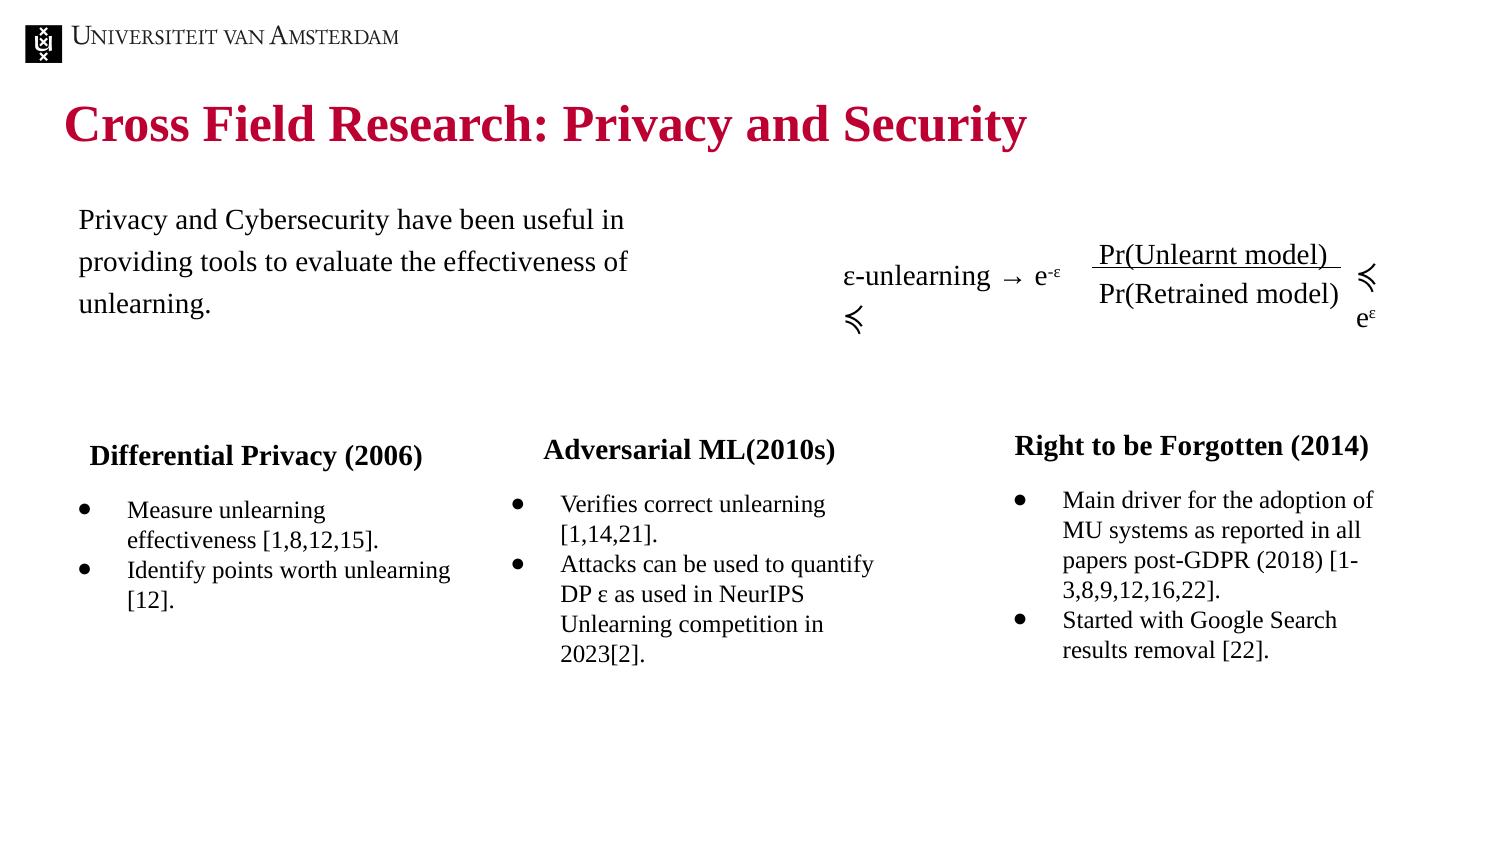

# Cross Field Research: Privacy and Security
Privacy and Cybersecurity have been useful in providing tools to evaluate the effectiveness of unlearning.
Pr(Unlearnt model)
ε-unlearning → e-ε ≼
≼ eε
Pr(Retrained model)
Right to be Forgotten (2014)
Adversarial ML(2010s)
Differential Privacy (2006)
Main driver for the adoption of MU systems as reported in all papers post-GDPR (2018) [1-3,8,9,12,16,22].
Started with Google Search results removal [22].
Verifies correct unlearning [1,14,21].
Attacks can be used to quantify DP ε as used in NeurIPS Unlearning competition in 2023[2].
Measure unlearning effectiveness [1,8,12,15].
Identify points worth unlearning [12].